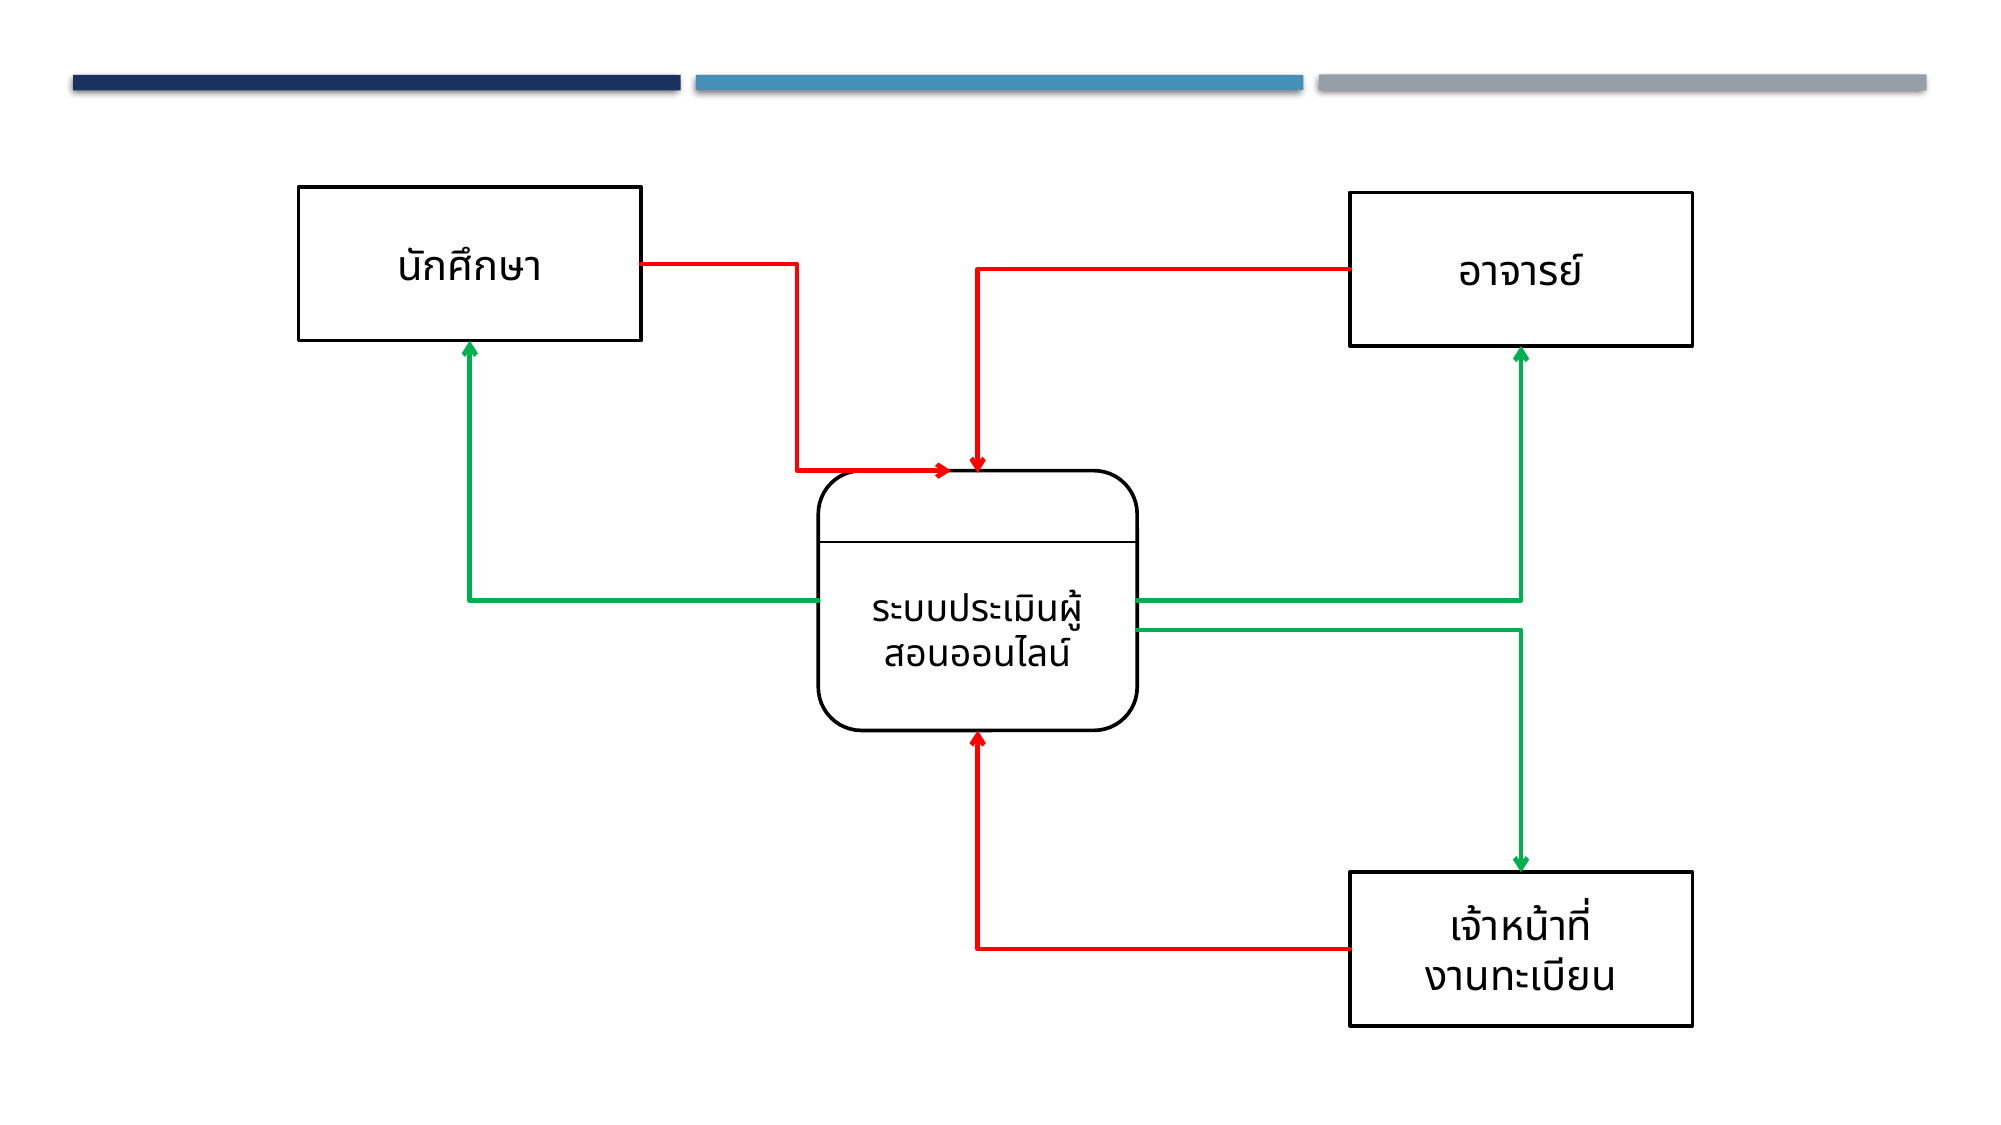

นักศึกษา
อาจารย์

ระบบประเมินผู้สอนออนไลน์
เจ้าหน้าที่
งานทะเบียน
60